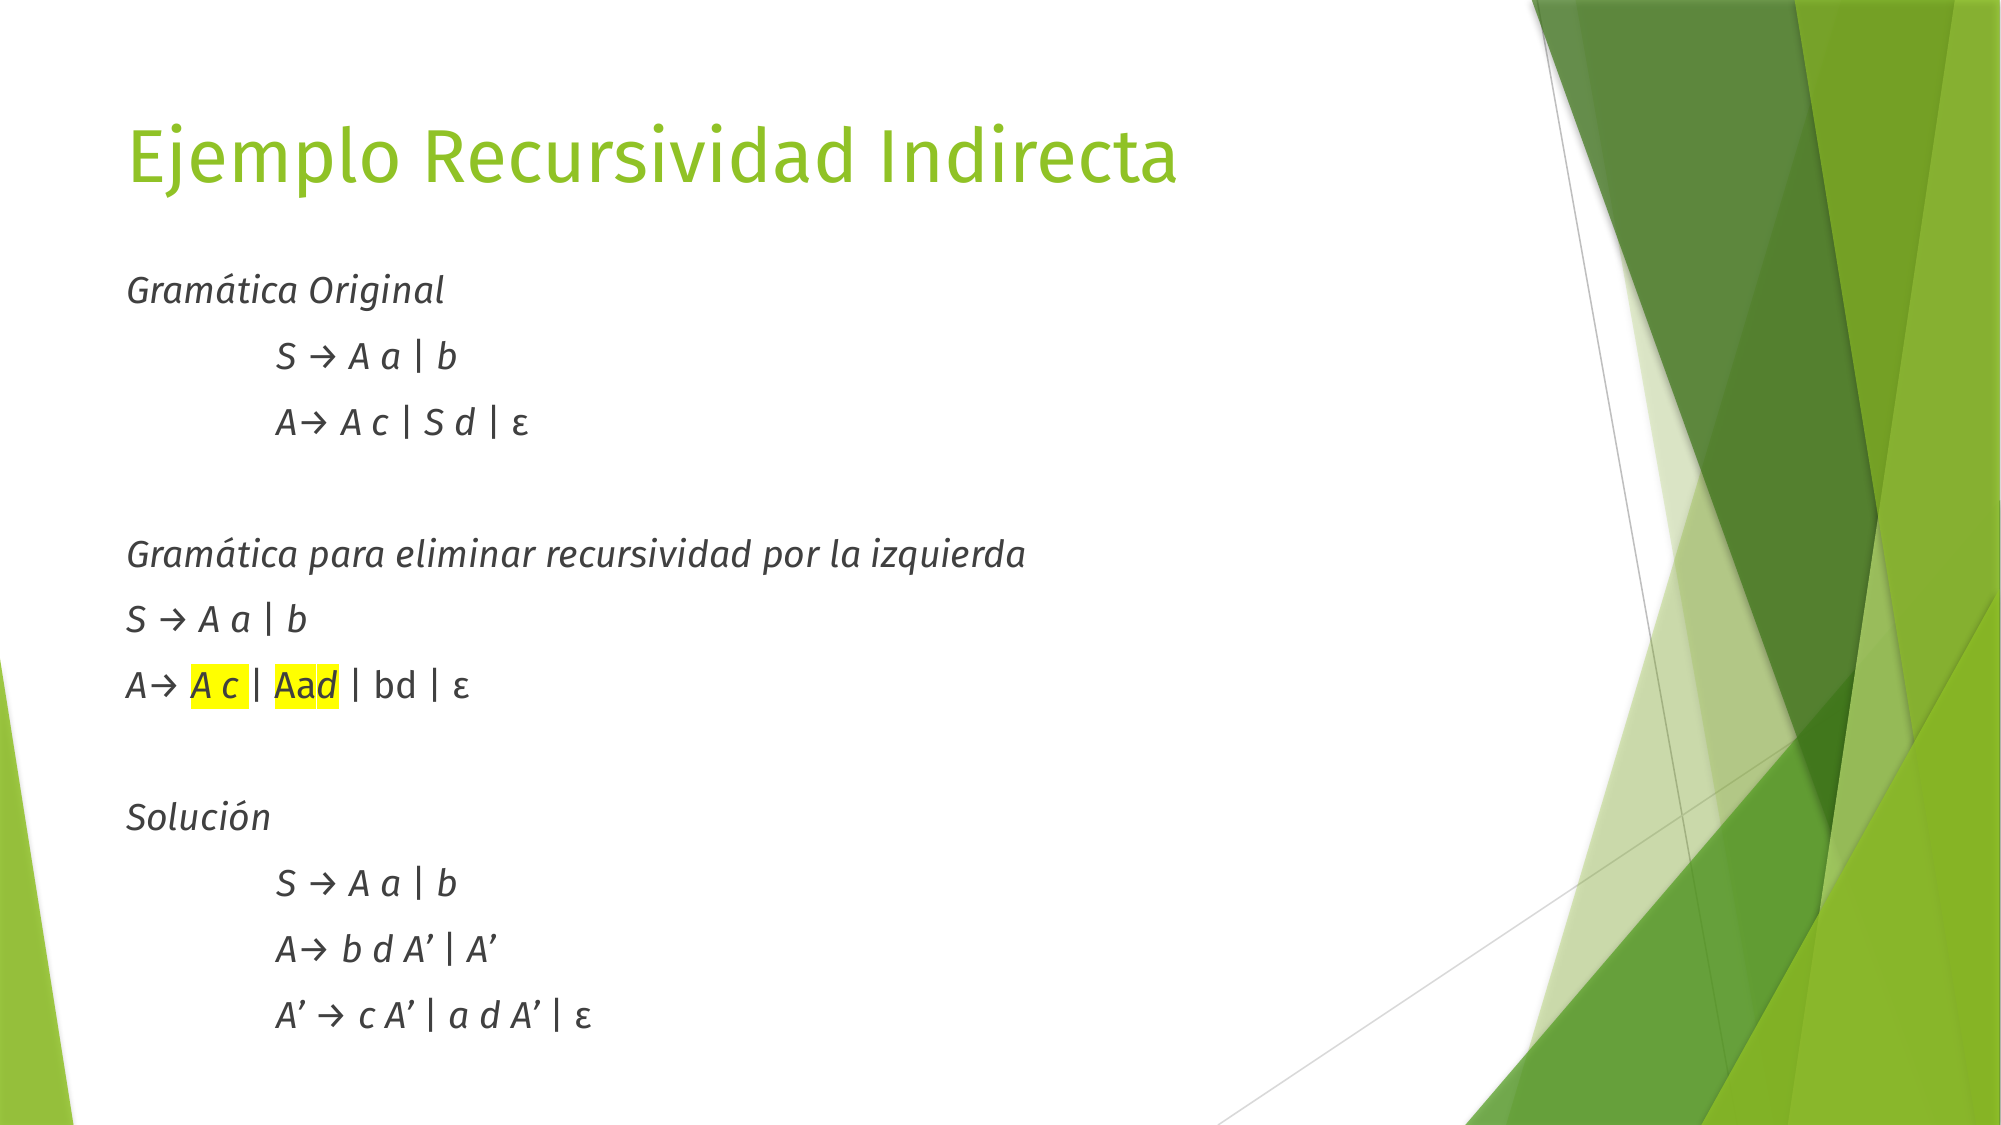

# Ejemplo Recursividad Indirecta
Gramática Original
	S → A a | b
	A→ A c | S d | ε

Gramática para eliminar recursividad por la izquierda
S → A a | b
A→ A c | Aad | bd | ε

Solución
	S → A a | b
	A→ b d A’ | A’
	A’ → c A’ | a d A’ | ε